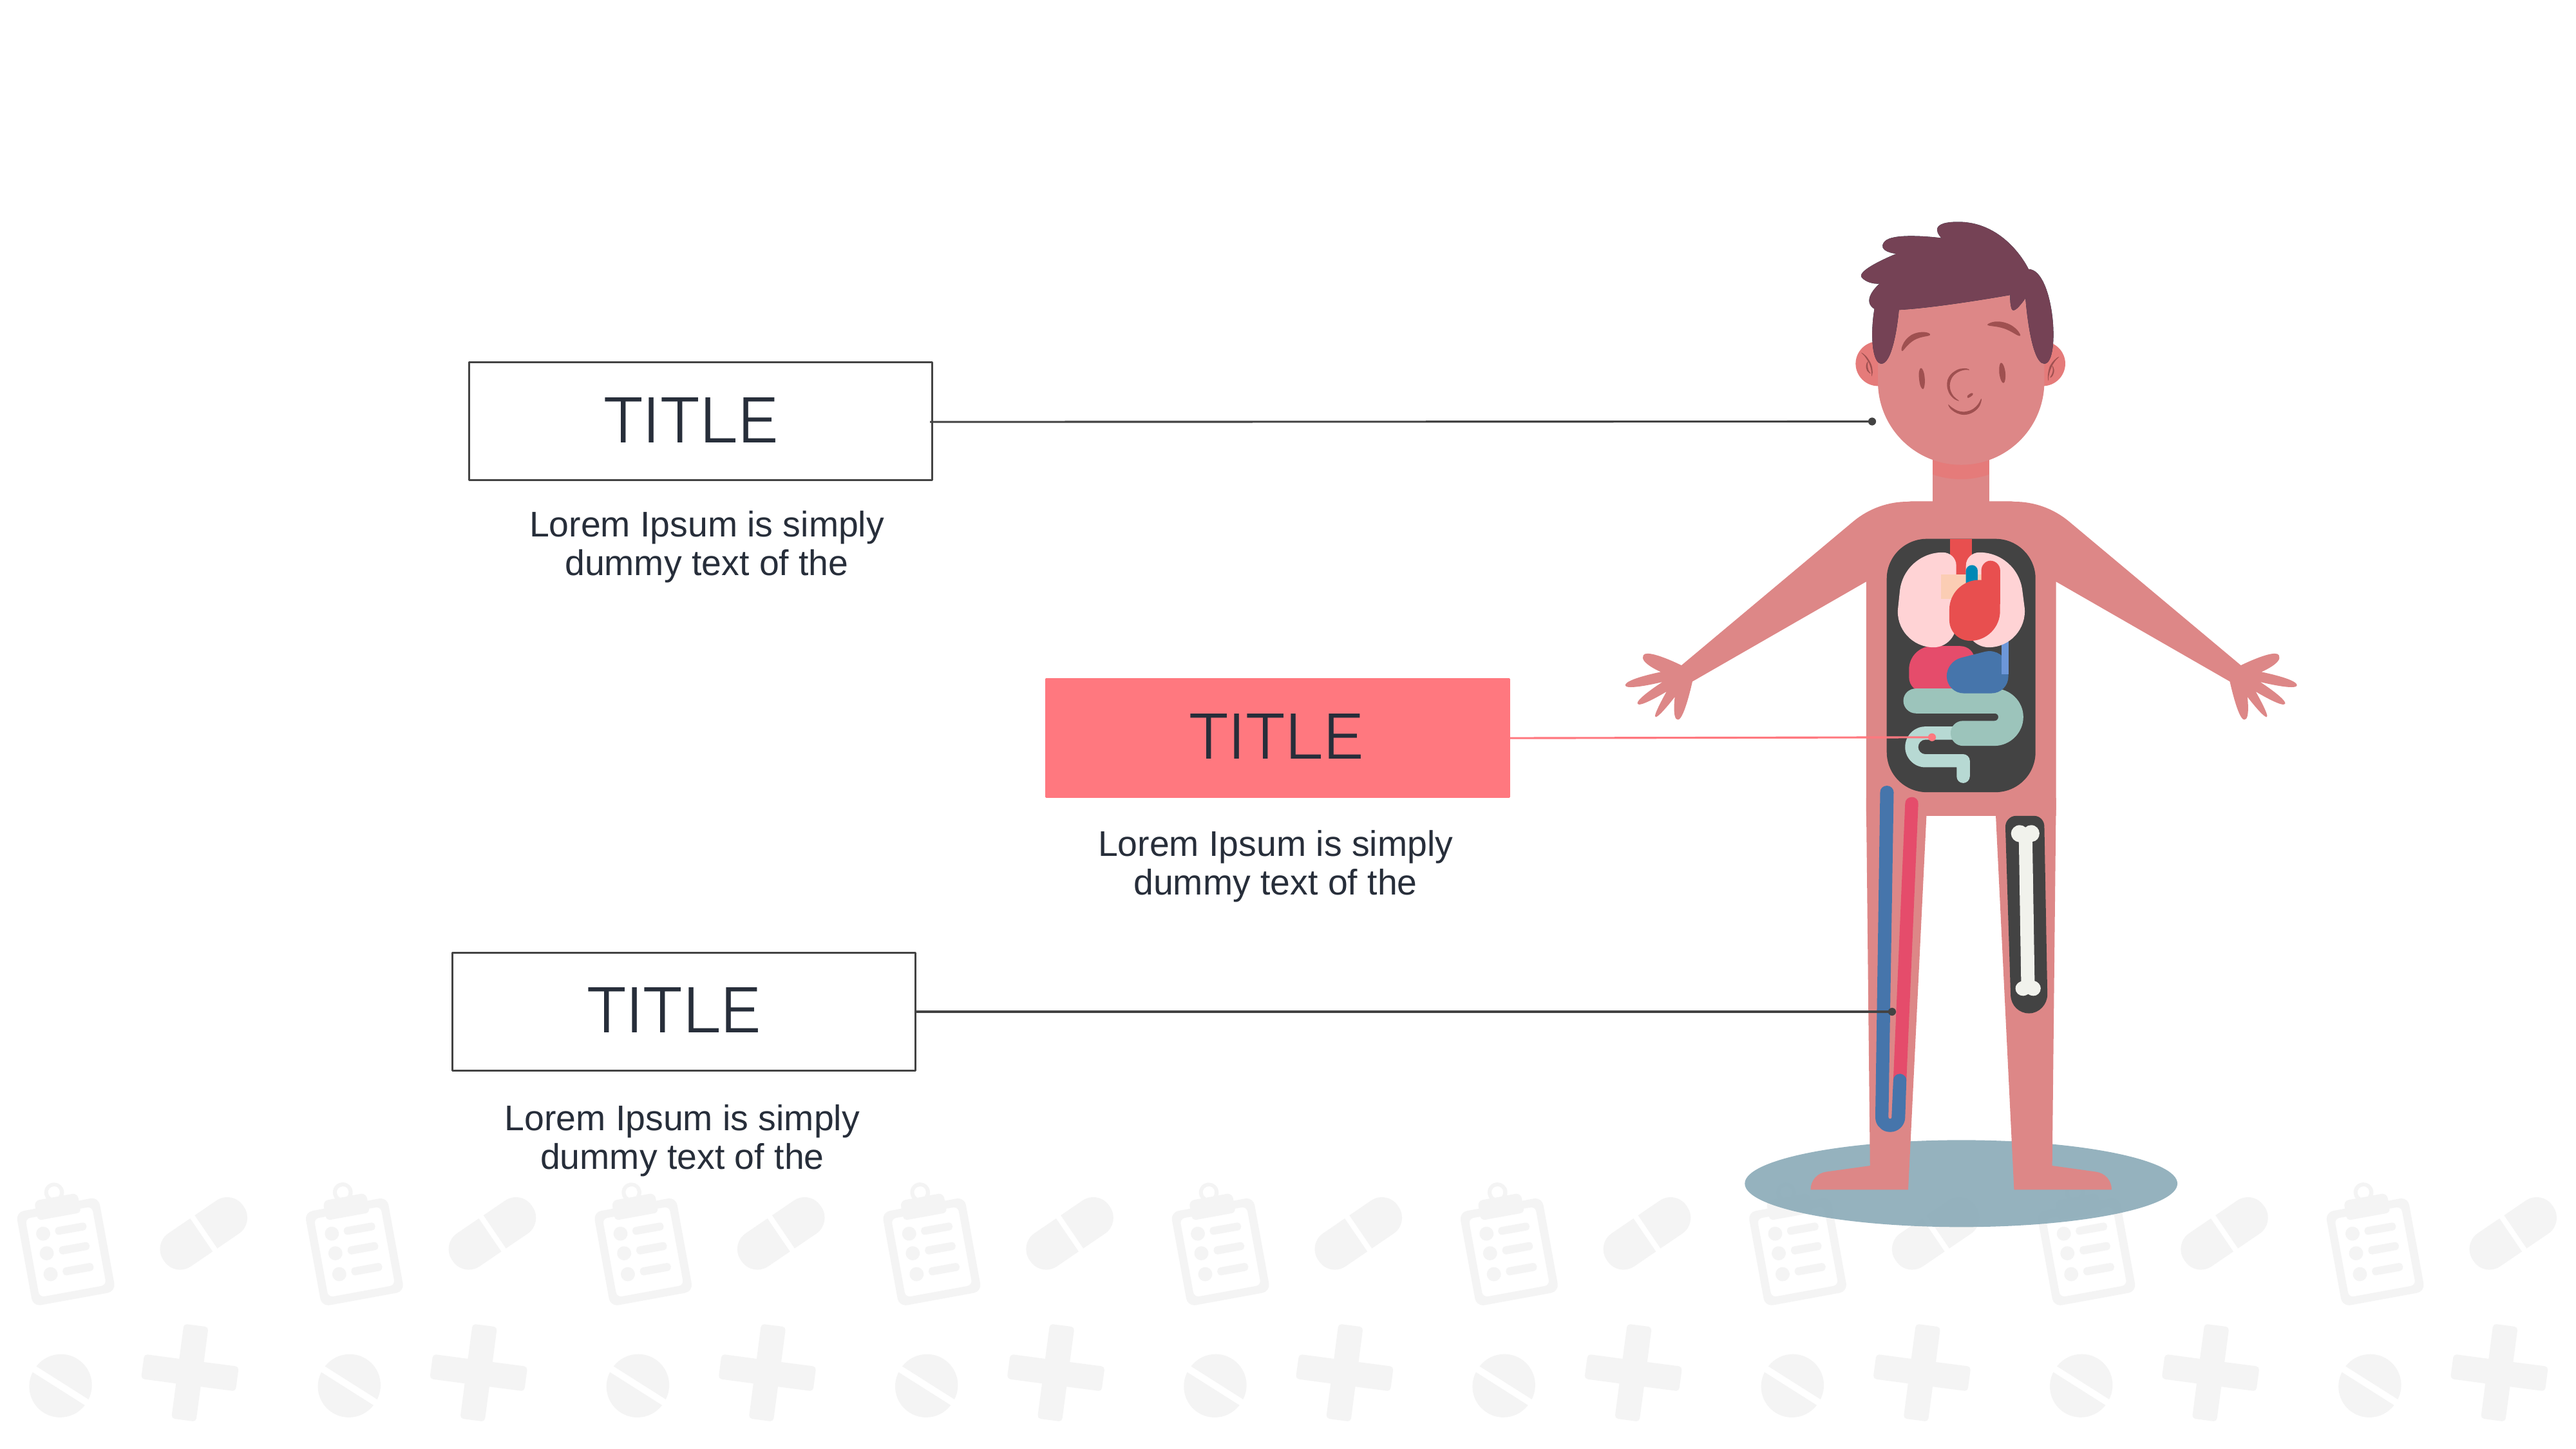

TITLE

Lorem Ipsum is simply dummy text of the
TITLE

Lorem Ipsum is simply dummy text of the
TITLE

Lorem Ipsum is simply dummy text of the